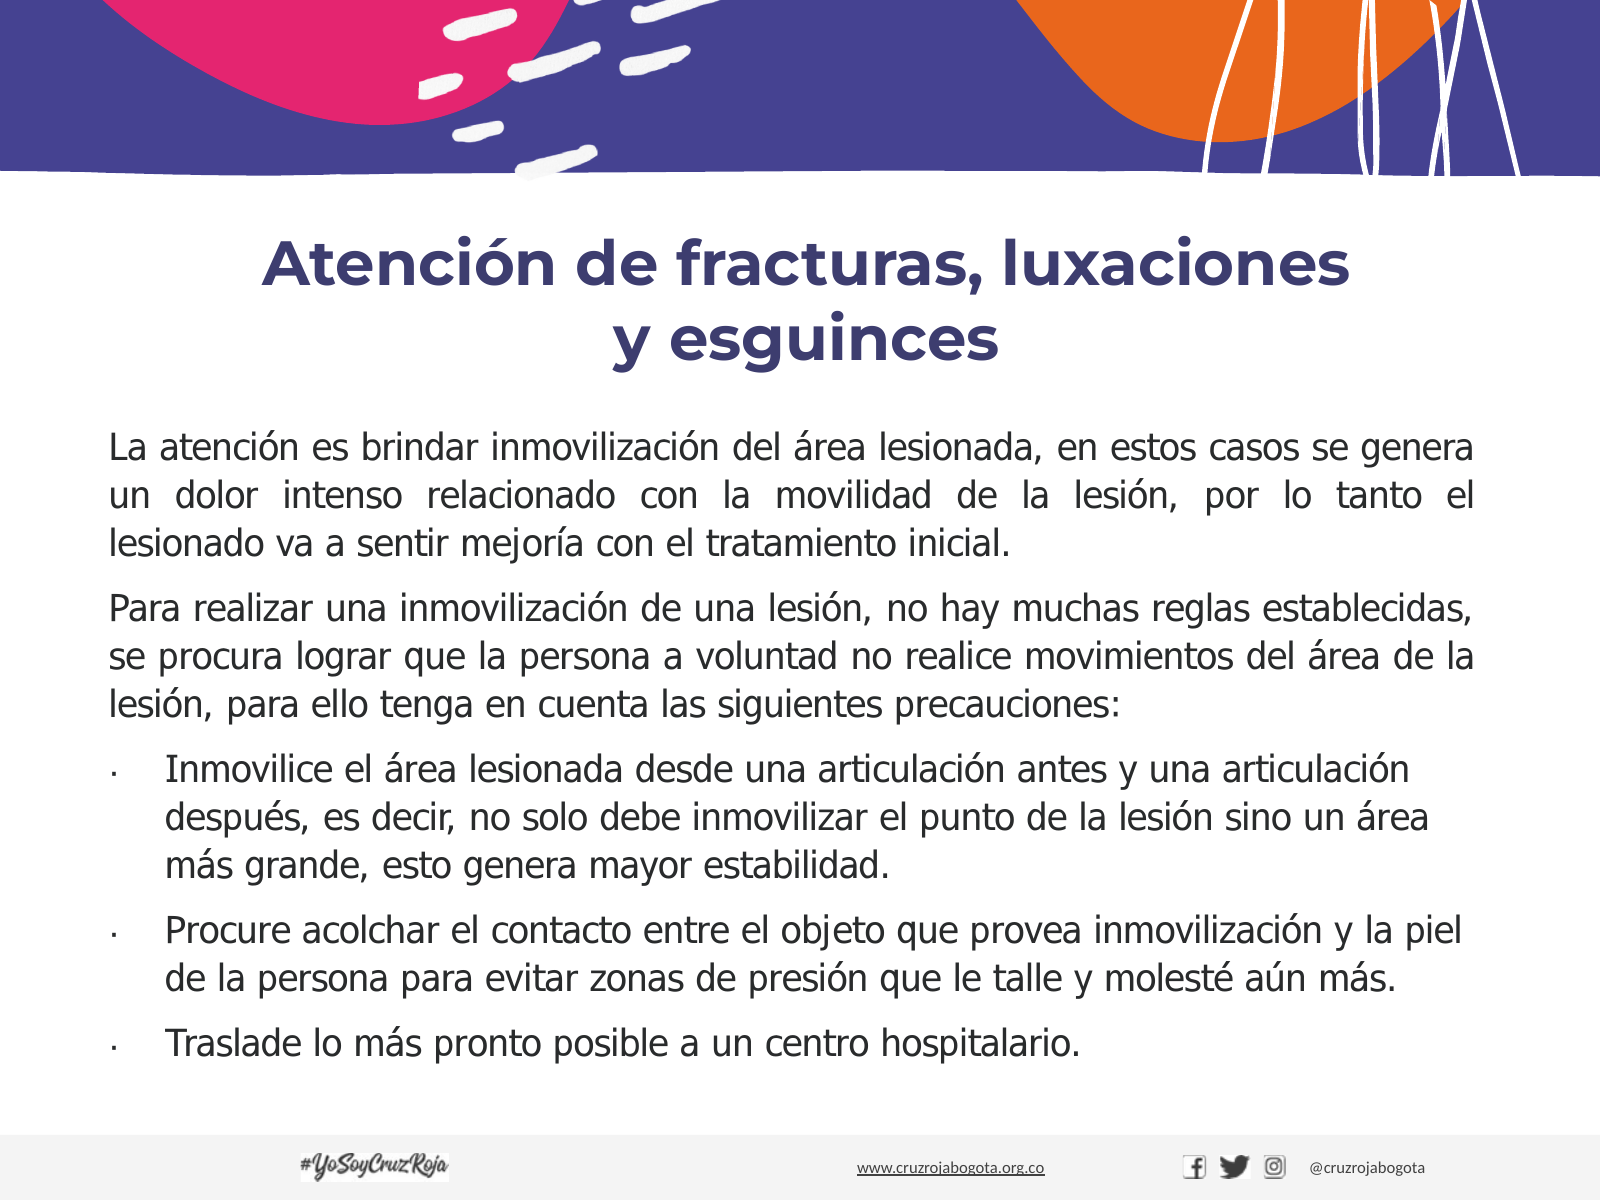

Atención de fracturas, luxaciones y esguinces
La atención es brindar inmovilización del área lesionada, en estos casos se genera un dolor intenso relacionado con la movilidad de la lesión, por lo tanto el lesionado va a sentir mejoría con el tratamiento inicial.
Para realizar una inmovilización de una lesión, no hay muchas reglas establecidas, se procura lograr que la persona a voluntad no realice movimientos del área de la lesión, para ello tenga en cuenta las siguientes precauciones:
Inmovilice el área lesionada desde una articulación antes y una articulación después, es decir, no solo debe inmovilizar el punto de la lesión sino un área más grande, esto genera mayor estabilidad.
Procure acolchar el contacto entre el objeto que provea inmovilización y la piel de la persona para evitar zonas de presión que le talle y molesté aún más.
Traslade lo más pronto posible a un centro hospitalario.

www.cruzrojabogota.org.co
@cruzrojabogota